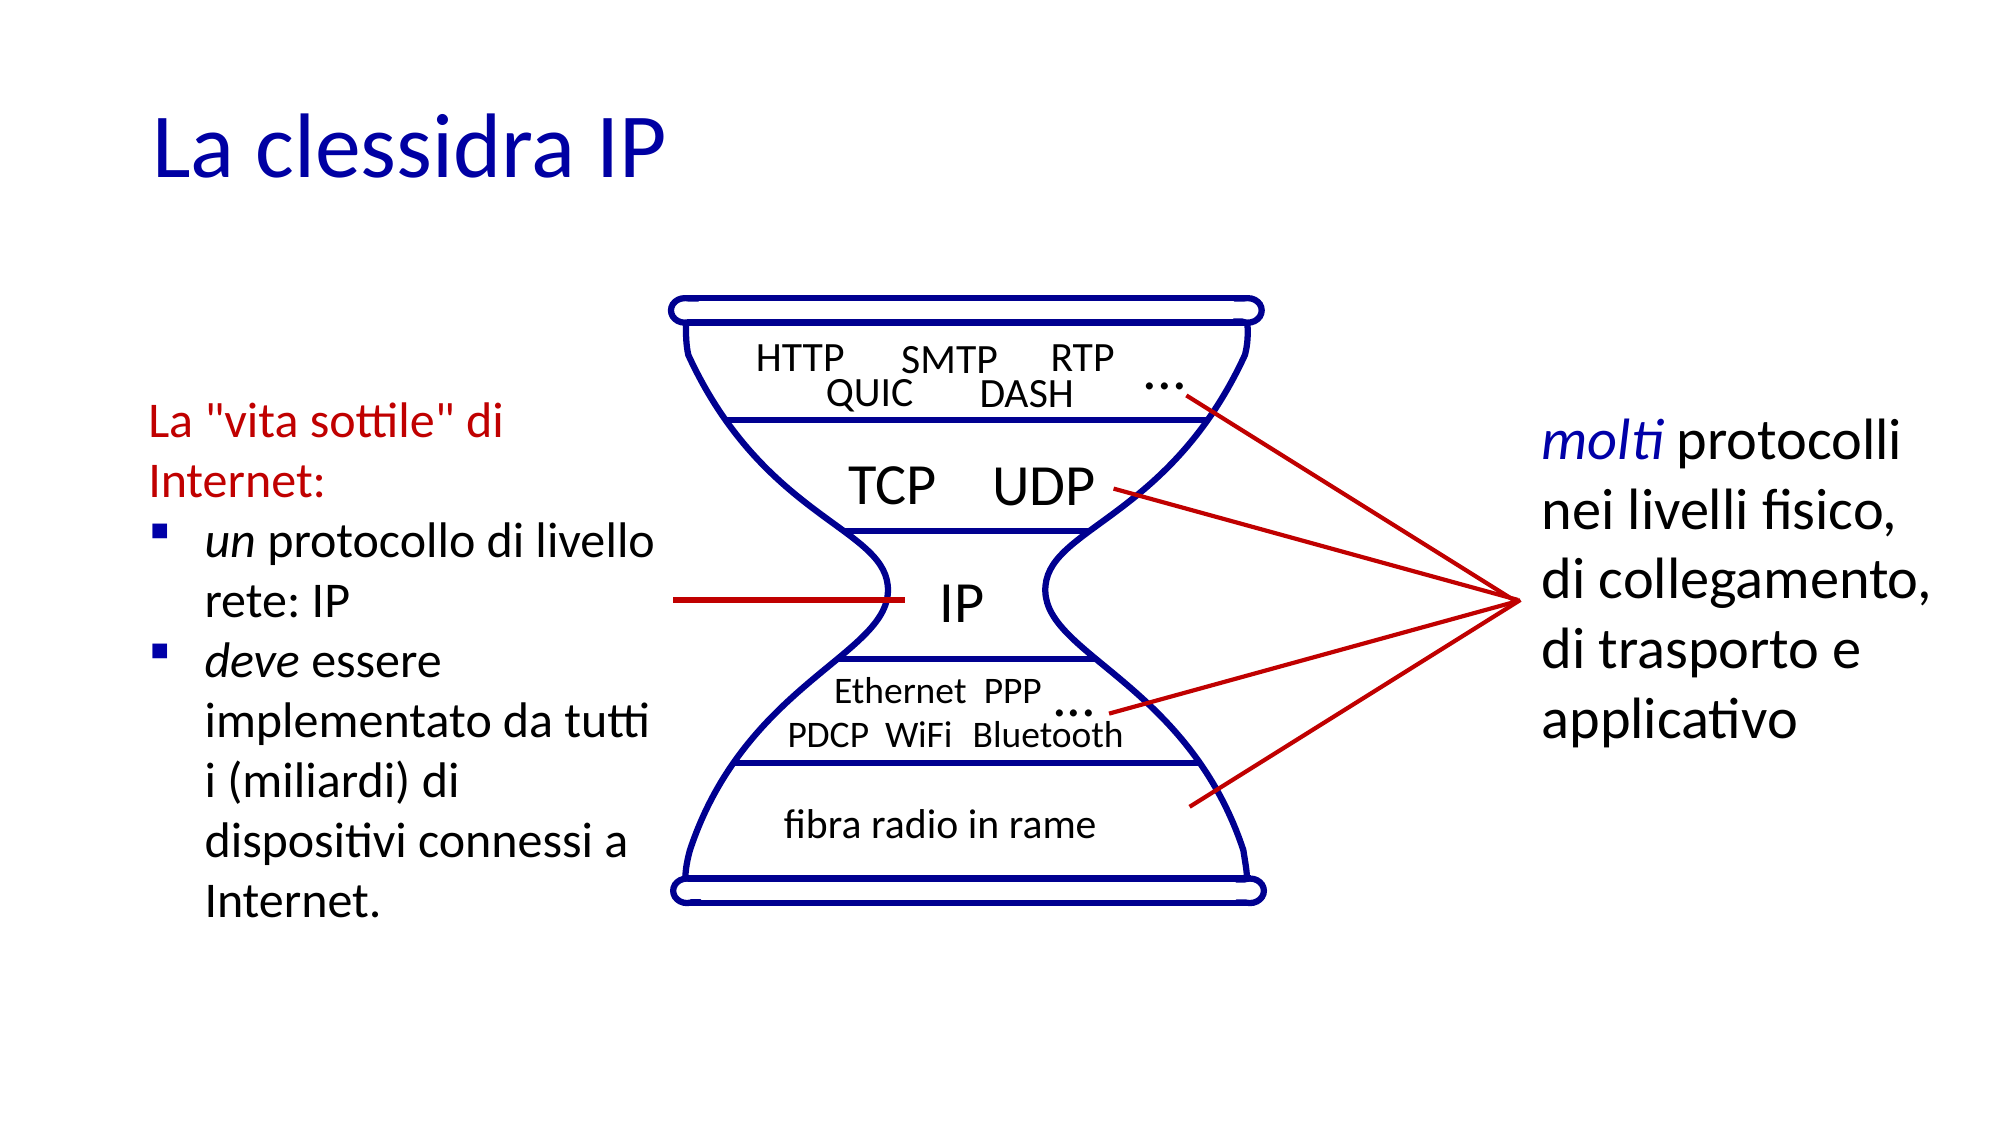

# La clessidra IP

HTTP
RTP
...
SMTP
QUIC
DASH
TCP
UDP
IP
...
Ethernet
PPP
Bluetooth
WiFi
PDCP
fibra radio in rame

La "vita sottile" di Internet:
un protocollo di livello rete: IP
deve essere implementato da tutti i (miliardi) di dispositivi connessi a Internet.
molti protocolli nei livelli fisico, di collegamento, di trasporto e applicativo